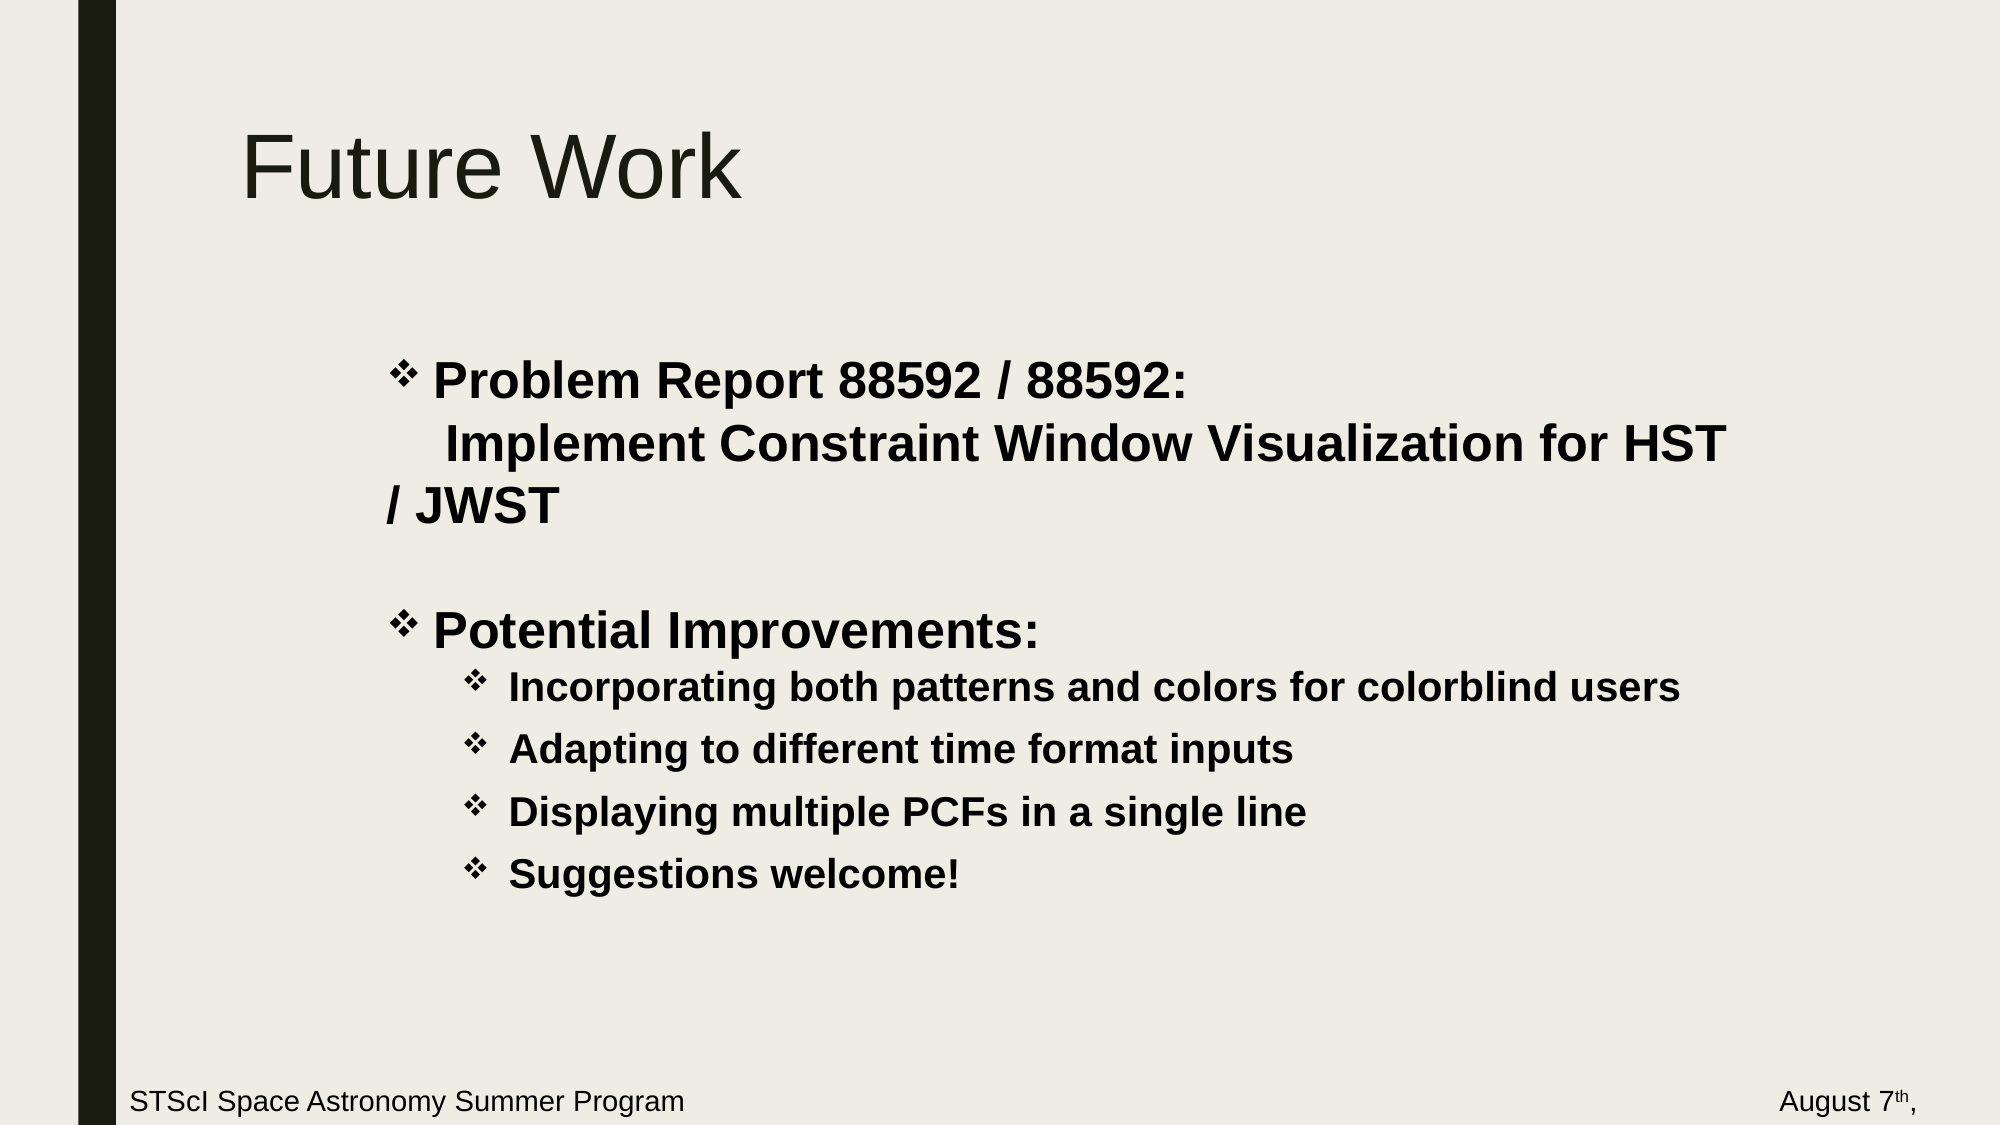

# Future Work
Problem Report 88592 / 88592:
    Implement Constraint Window Visualization for HST / JWST

Potential Improvements:
Incorporating both patterns and colors for colorblind users

Adapting to different time format inputs

Displaying multiple PCFs in a single line

Suggestions welcome!

STScI Space Astronomy Summer Program								August 7th, 2017